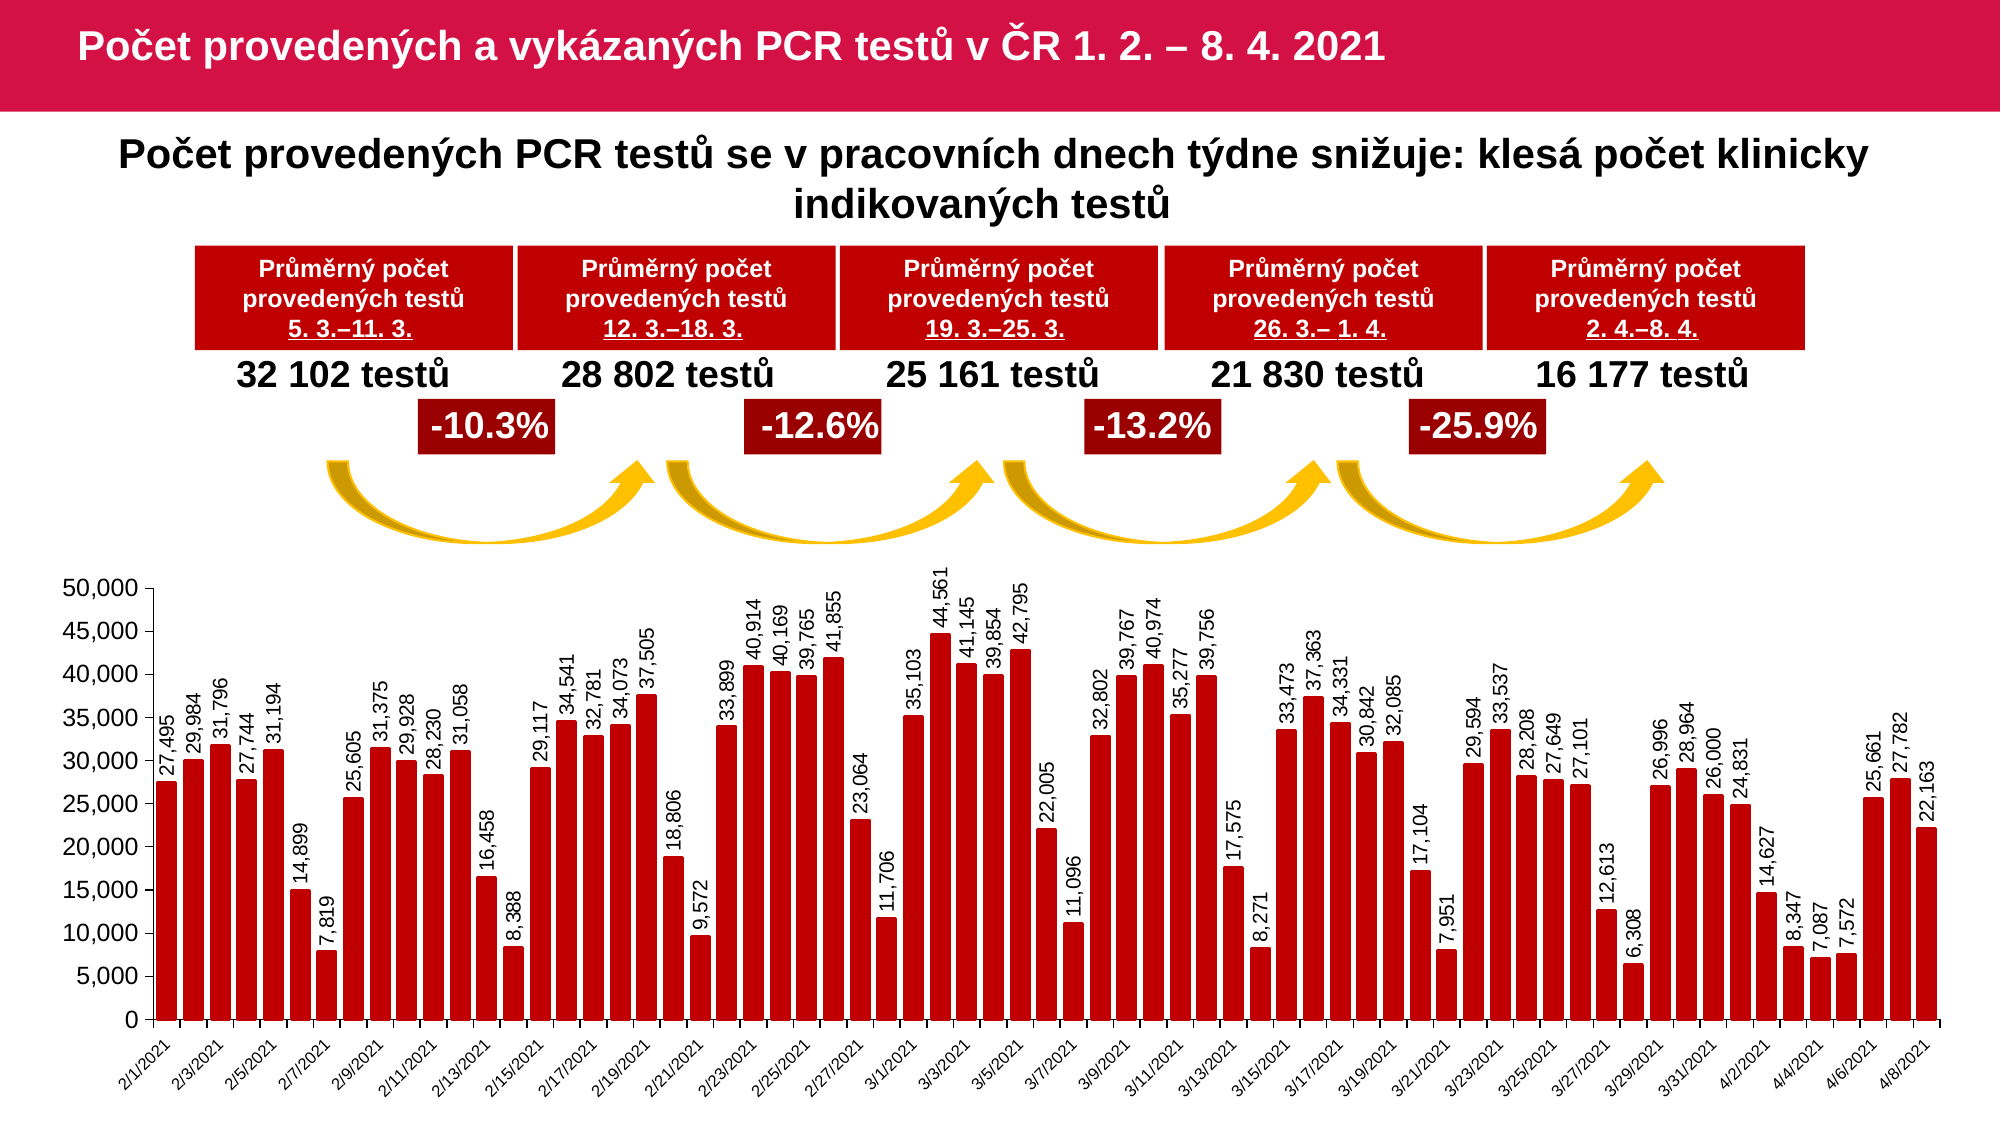

# Počet provedených a vykázaných PCR testů v ČR 1. 2. – 8. 4. 2021
Počet provedených PCR testů se v pracovních dnech týdne snižuje: klesá počet klinicky indikovaných testů
Průměrný počet provedených testů
5. 3.–11. 3.
Průměrný počet provedených testů
12. 3.–18. 3.
Průměrný počet provedených testů
19. 3.–25. 3.
Průměrný počet provedených testů
26. 3.– 1. 4.
Průměrný počet provedených testů
2. 4.–8. 4.
| 32 102 testů | 28 802 testů | 25 161 testů | 21 830 testů | 16 177 testů |
| --- | --- | --- | --- | --- |
| -10.3% |  | -12.6% |  | -13.2% |  | -25.9% |
| --- | --- | --- | --- | --- | --- | --- |

### Chart

| Category |  |
|---|---|
| 44228 | 27495.0 |
| 44229 | 29984.0 |
| 44230 | 31796.0 |
| 44231 | 27744.0 |
| 44232 | 31194.0 |
| 44233 | 14899.0 |
| 44234 | 7819.0 |
| 44235 | 25605.0 |
| 44236 | 31375.0 |
| 44237 | 29928.0 |
| 44238 | 28230.0 |
| 44239 | 31058.0 |
| 44240 | 16458.0 |
| 44241 | 8388.0 |
| 44242 | 29117.0 |
| 44243 | 34541.0 |
| 44244 | 32781.0 |
| 44245 | 34073.0 |
| 44246 | 37505.0 |
| 44247 | 18806.0 |
| 44248 | 9572.0 |
| 44249 | 33899.0 |
| 44250 | 40914.0 |
| 44251 | 40169.0 |
| 44252 | 39765.0 |
| 44253 | 41855.0 |
| 44254 | 23064.0 |
| 44255 | 11706.0 |
| 44256 | 35103.0 |
| 44257 | 44561.0 |
| 44258 | 41145.0 |
| 44259 | 39854.0 |
| 44260 | 42795.0 |
| 44261 | 22005.0 |
| 44262 | 11096.0 |
| 44263 | 32802.0 |
| 44264 | 39767.0 |
| 44265 | 40974.0 |
| 44266 | 35277.0 |
| 44267 | 39756.0 |
| 44268 | 17575.0 |
| 44269 | 8271.0 |
| 44270 | 33473.0 |
| 44271 | 37363.0 |
| 44272 | 34331.0 |
| 44273 | 30842.0 |
| 44274 | 32085.0 |
| 44275 | 17104.0 |
| 44276 | 7951.0 |
| 44277 | 29594.0 |
| 44278 | 33537.0 |
| 44279 | 28208.0 |
| 44280 | 27649.0 |
| 44281 | 27101.0 |
| 44282 | 12613.0 |
| 44283 | 6308.0 |
| 44284 | 26996.0 |
| 44285 | 28964.0 |
| 44286 | 26000.0 |
| 44287 | 24831.0 |
| 44288 | 14627.0 |
| 44289 | 8347.0 |
| 44290 | 7087.0 |
| 44291 | 7572.0 |
| 44292 | 25661.0 |
| 44293 | 27782.0 |
| 44294 | 22163.0 |